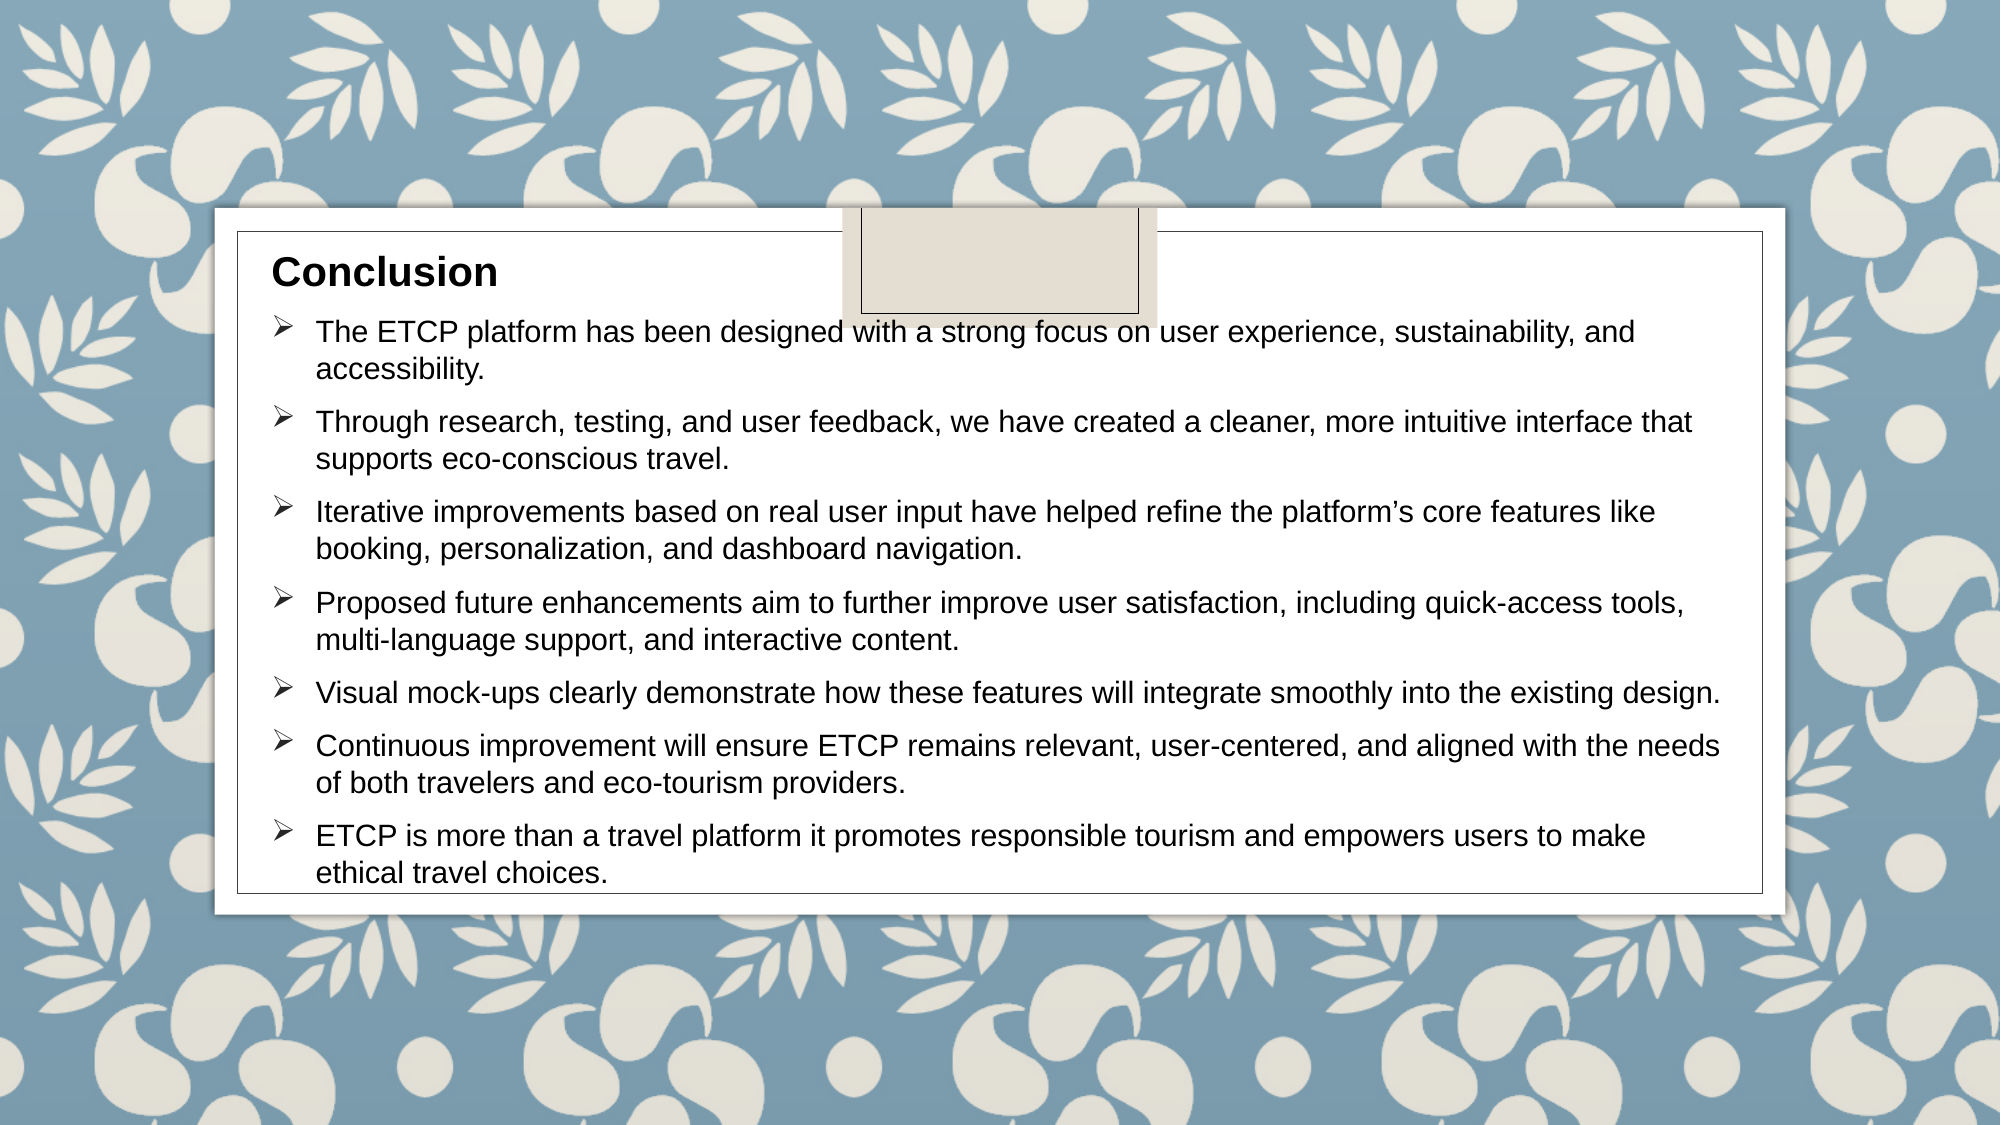

Conclusion
The ETCP platform has been designed with a strong focus on user experience, sustainability, and accessibility.
Through research, testing, and user feedback, we have created a cleaner, more intuitive interface that supports eco-conscious travel.
Iterative improvements based on real user input have helped refine the platform’s core features like booking, personalization, and dashboard navigation.
Proposed future enhancements aim to further improve user satisfaction, including quick-access tools, multi-language support, and interactive content.
Visual mock-ups clearly demonstrate how these features will integrate smoothly into the existing design.
Continuous improvement will ensure ETCP remains relevant, user-centered, and aligned with the needs of both travelers and eco-tourism providers.
ETCP is more than a travel platform it promotes responsible tourism and empowers users to make ethical travel choices.